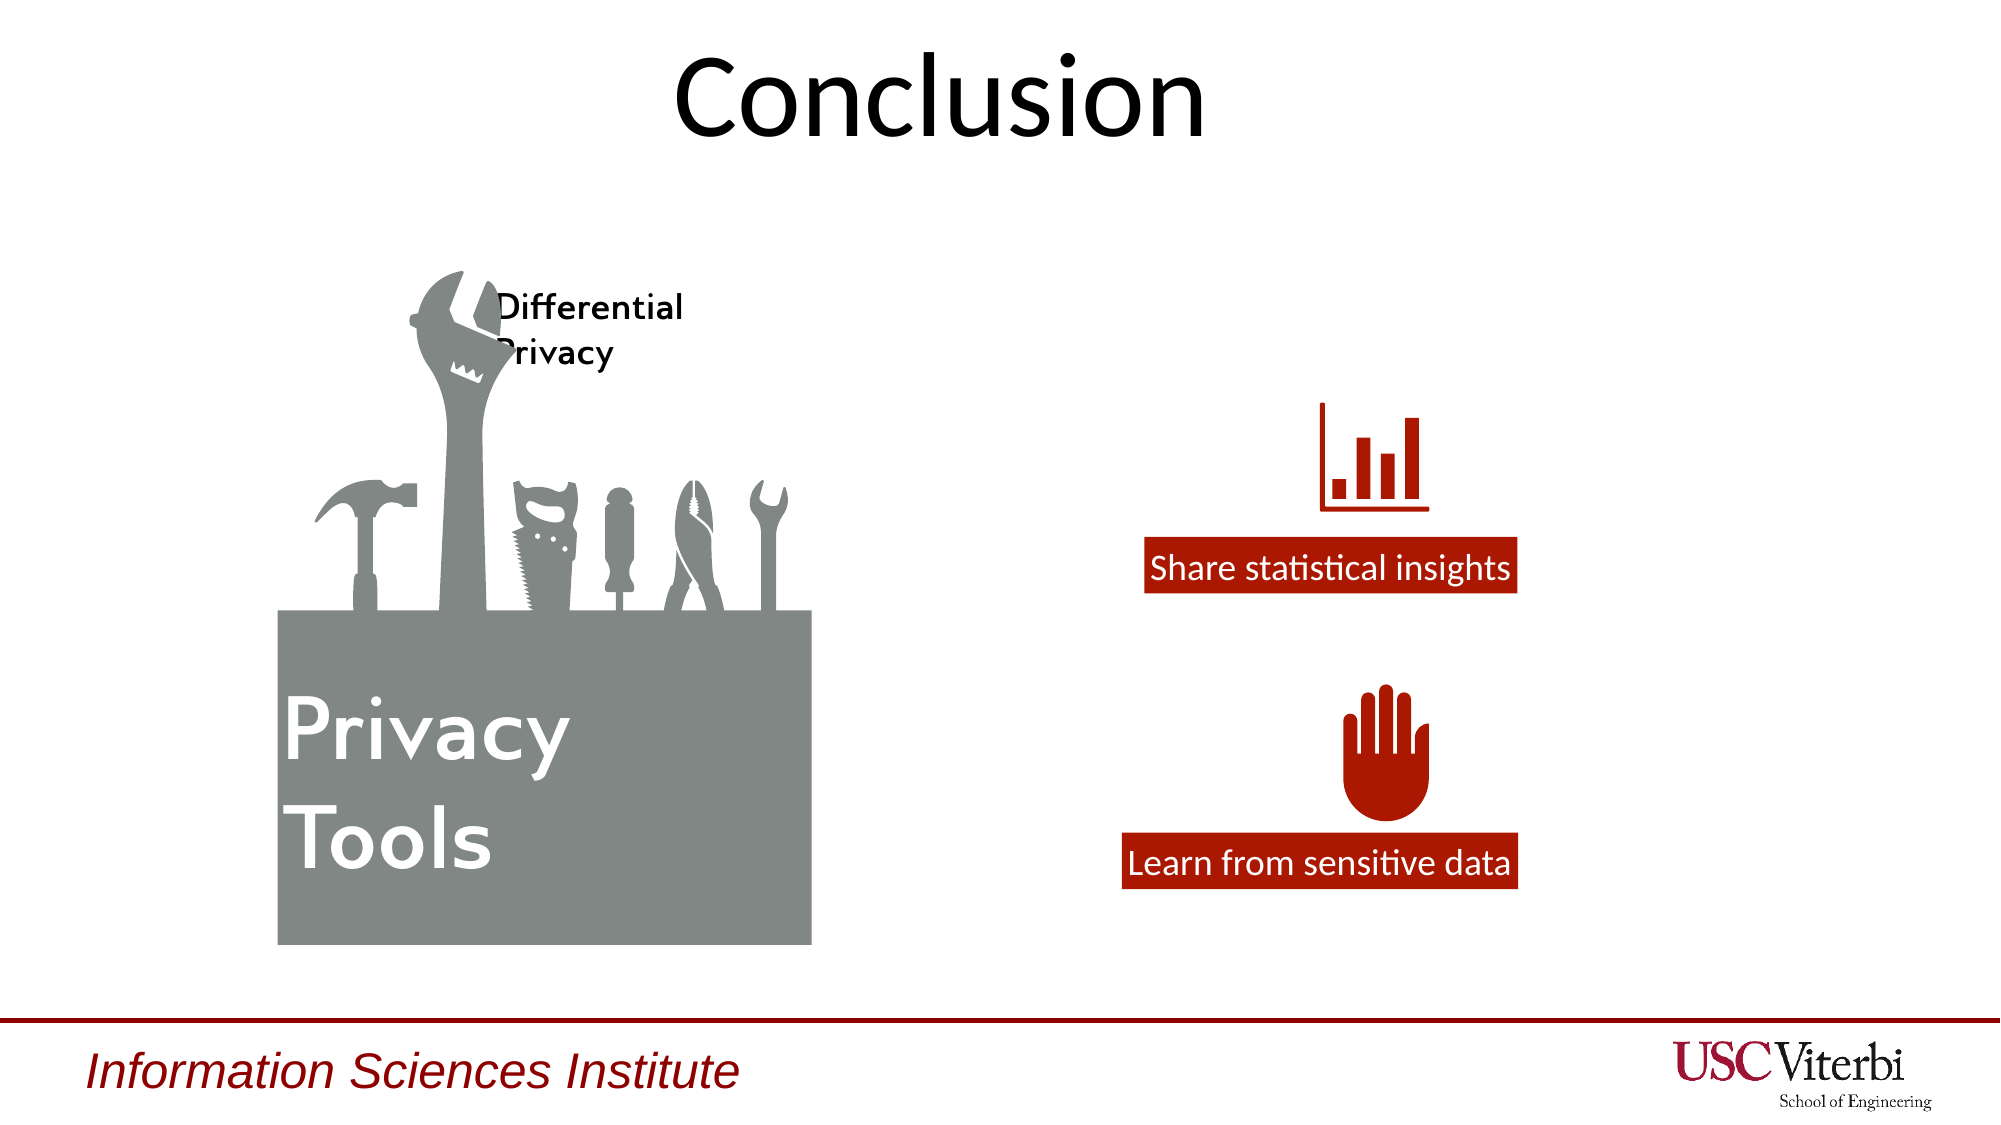

# Conclusion

Privacy Tools

Differential
Privacy

Share statistical insights

Learn from sensitive data